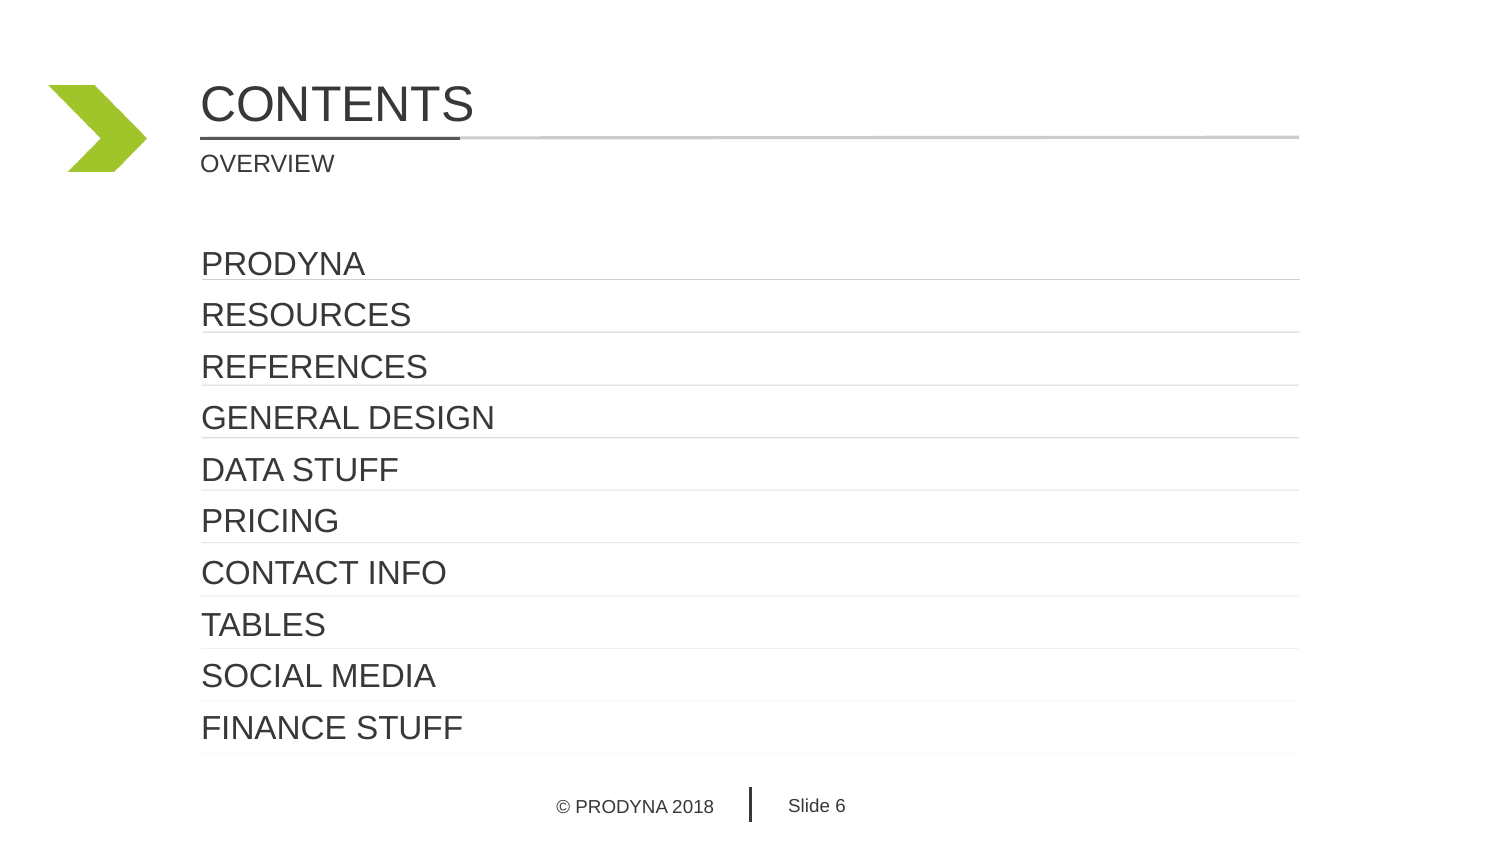

contents
Overview
Prodyna
Resources
References
general design
data stuff
Pricing
Contact info
Tables
Social media
Finance stuff